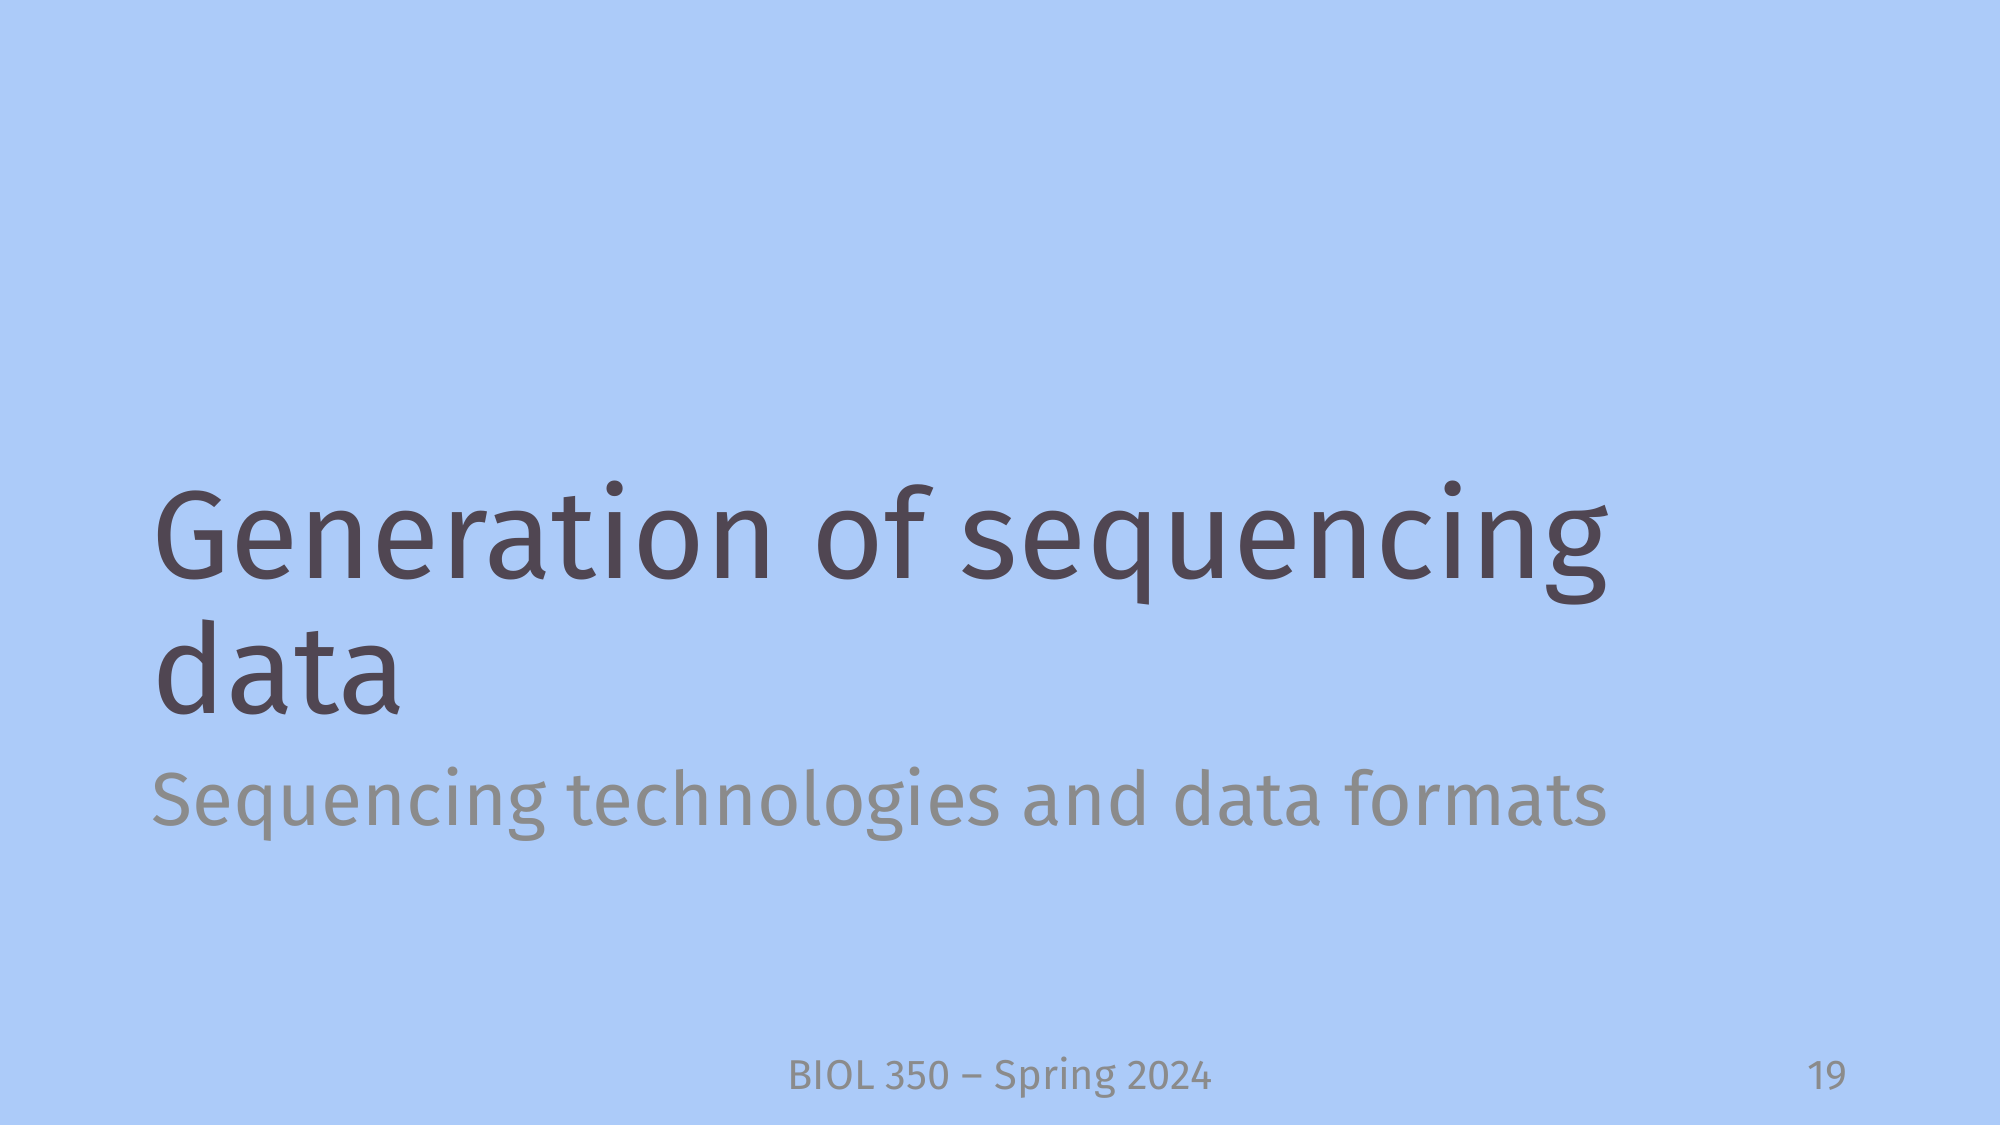

# Generation of sequencing data
Sequencing technologies and data formats
BIOL 350 – Spring 2024
19